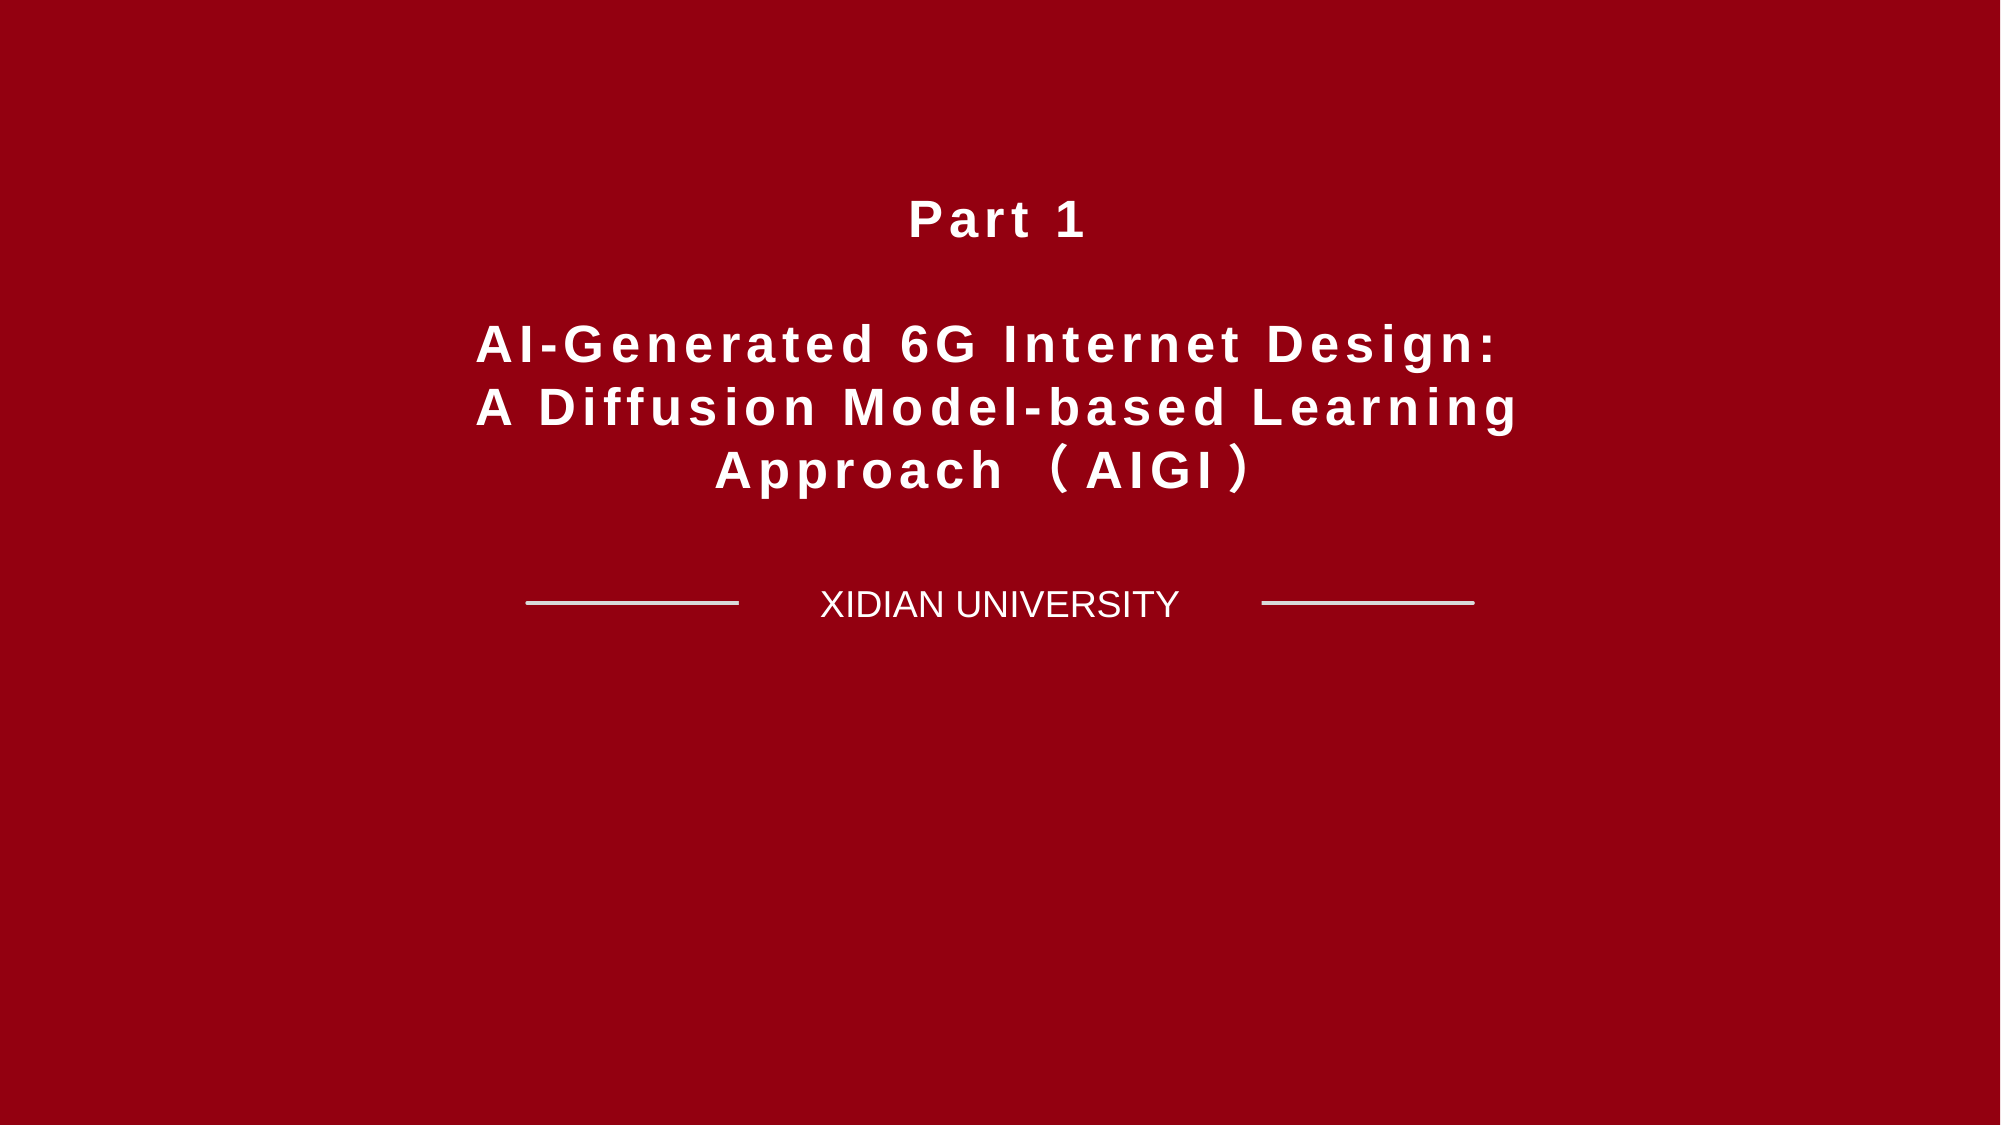

# Part 1 AI-Generated 6G Internet Design: A Diffusion Model-based Learning Approach（AIGI）